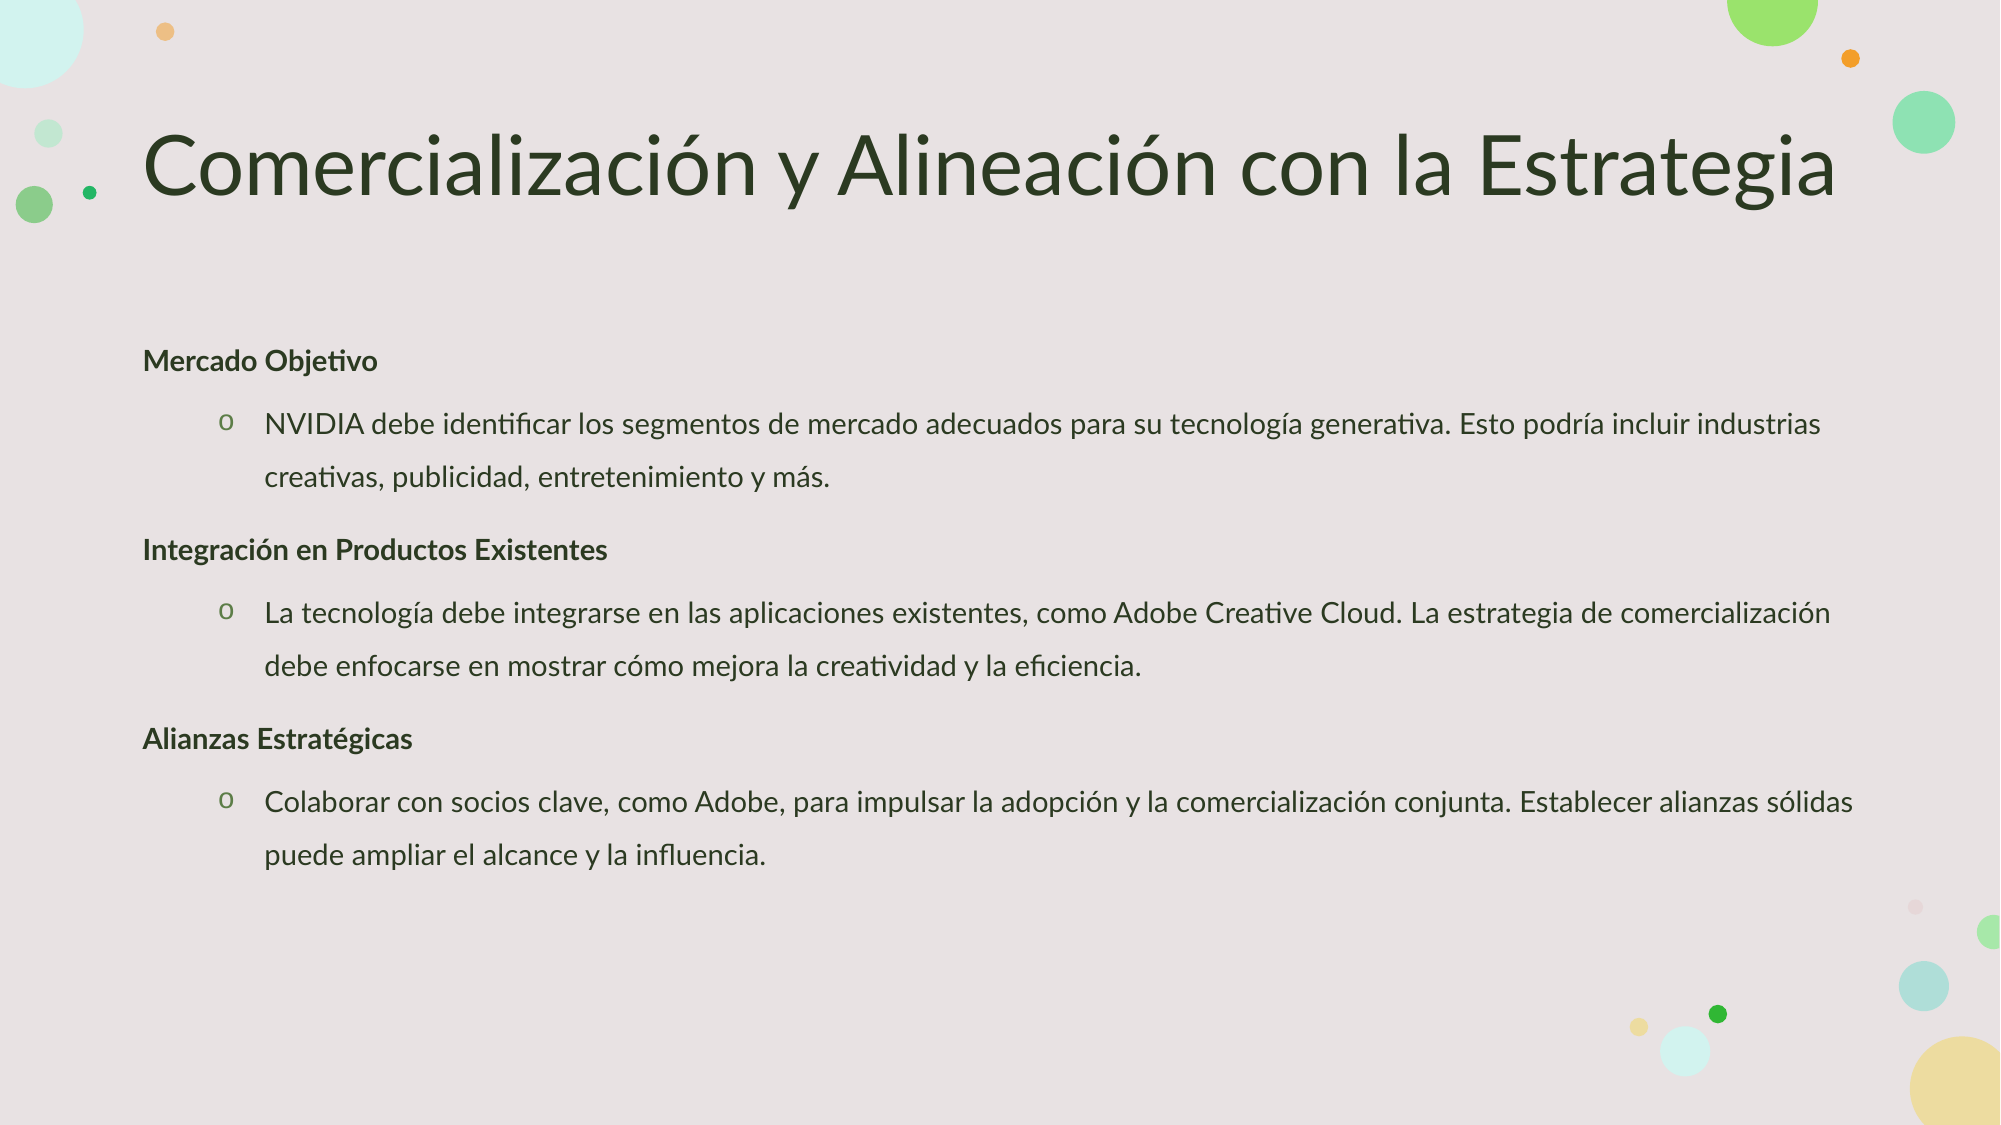

# Comercialización y Alineación con la Estrategia
Mercado Objetivo
NVIDIA debe identificar los segmentos de mercado adecuados para su tecnología generativa. Esto podría incluir industrias creativas, publicidad, entretenimiento y más.
Integración en Productos Existentes
La tecnología debe integrarse en las aplicaciones existentes, como Adobe Creative Cloud. La estrategia de comercialización debe enfocarse en mostrar cómo mejora la creatividad y la eficiencia.
Alianzas Estratégicas
Colaborar con socios clave, como Adobe, para impulsar la adopción y la comercialización conjunta. Establecer alianzas sólidas puede ampliar el alcance y la influencia.